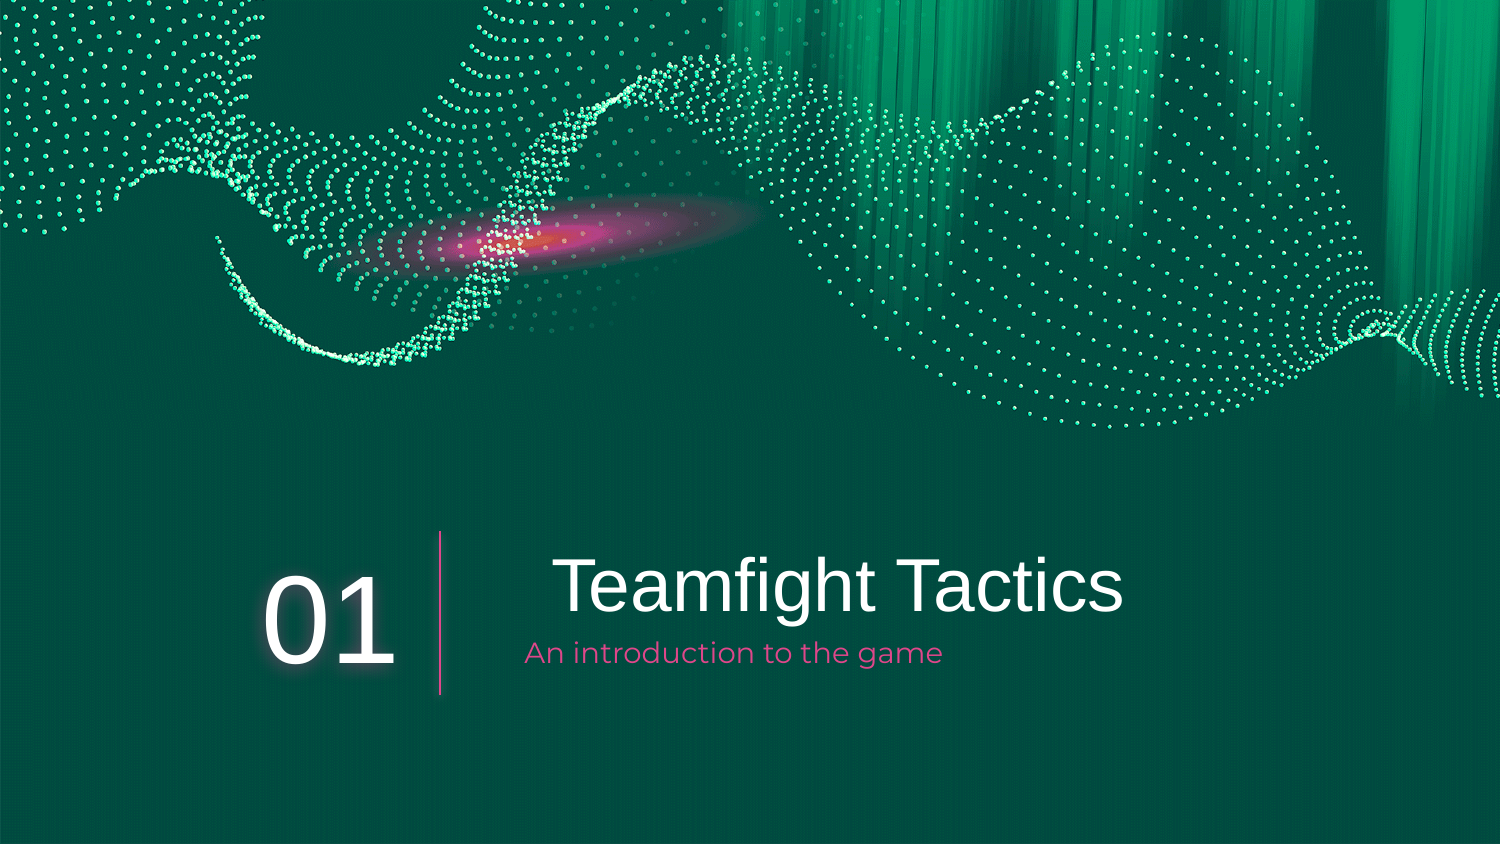

01
# Teamfight Tactics
An introduction to the game